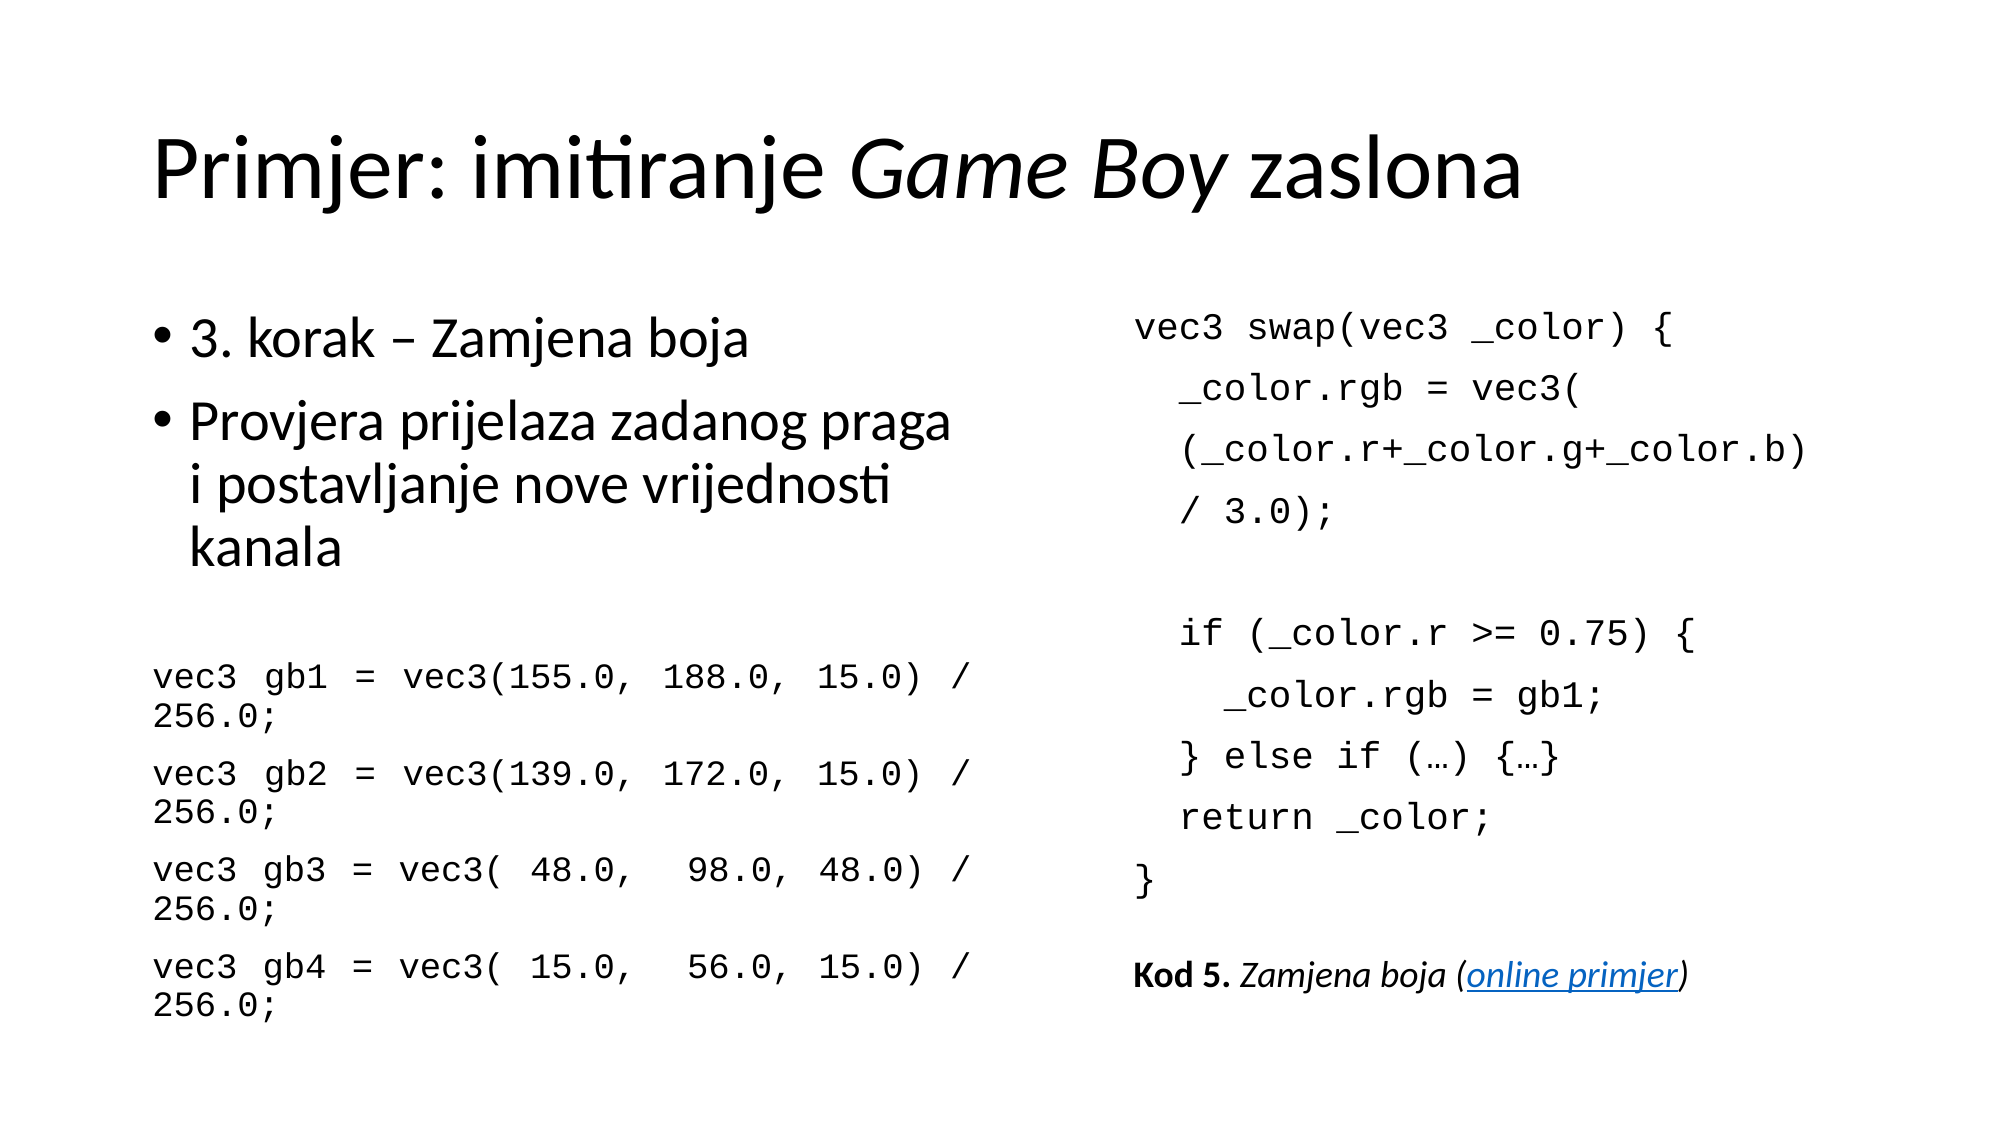

# Primjer: imitiranje Game Boy zaslona
vec3 swap(vec3 _color) {
  _color.rgb = vec3(
  (_color.r+_color.g+_color.b)
  / 3.0);

  if (_color.r >= 0.75) {
    _color.rgb = gb1;
  } else if (…) {…}
  return _color;
}
3. korak – Zamjena boja
Provjera prijelaza zadanog praga i postavljanje nove vrijednosti kanala
vec3 gb1 = vec3(155.0, 188.0, 15.0) / 256.0;
vec3 gb2 = vec3(139.0, 172.0, 15.0) / 256.0;
vec3 gb3 = vec3( 48.0,  98.0, 48.0) / 256.0;
vec3 gb4 = vec3( 15.0,  56.0, 15.0) / 256.0;
Kod 5. Zamjena boja (online primjer)